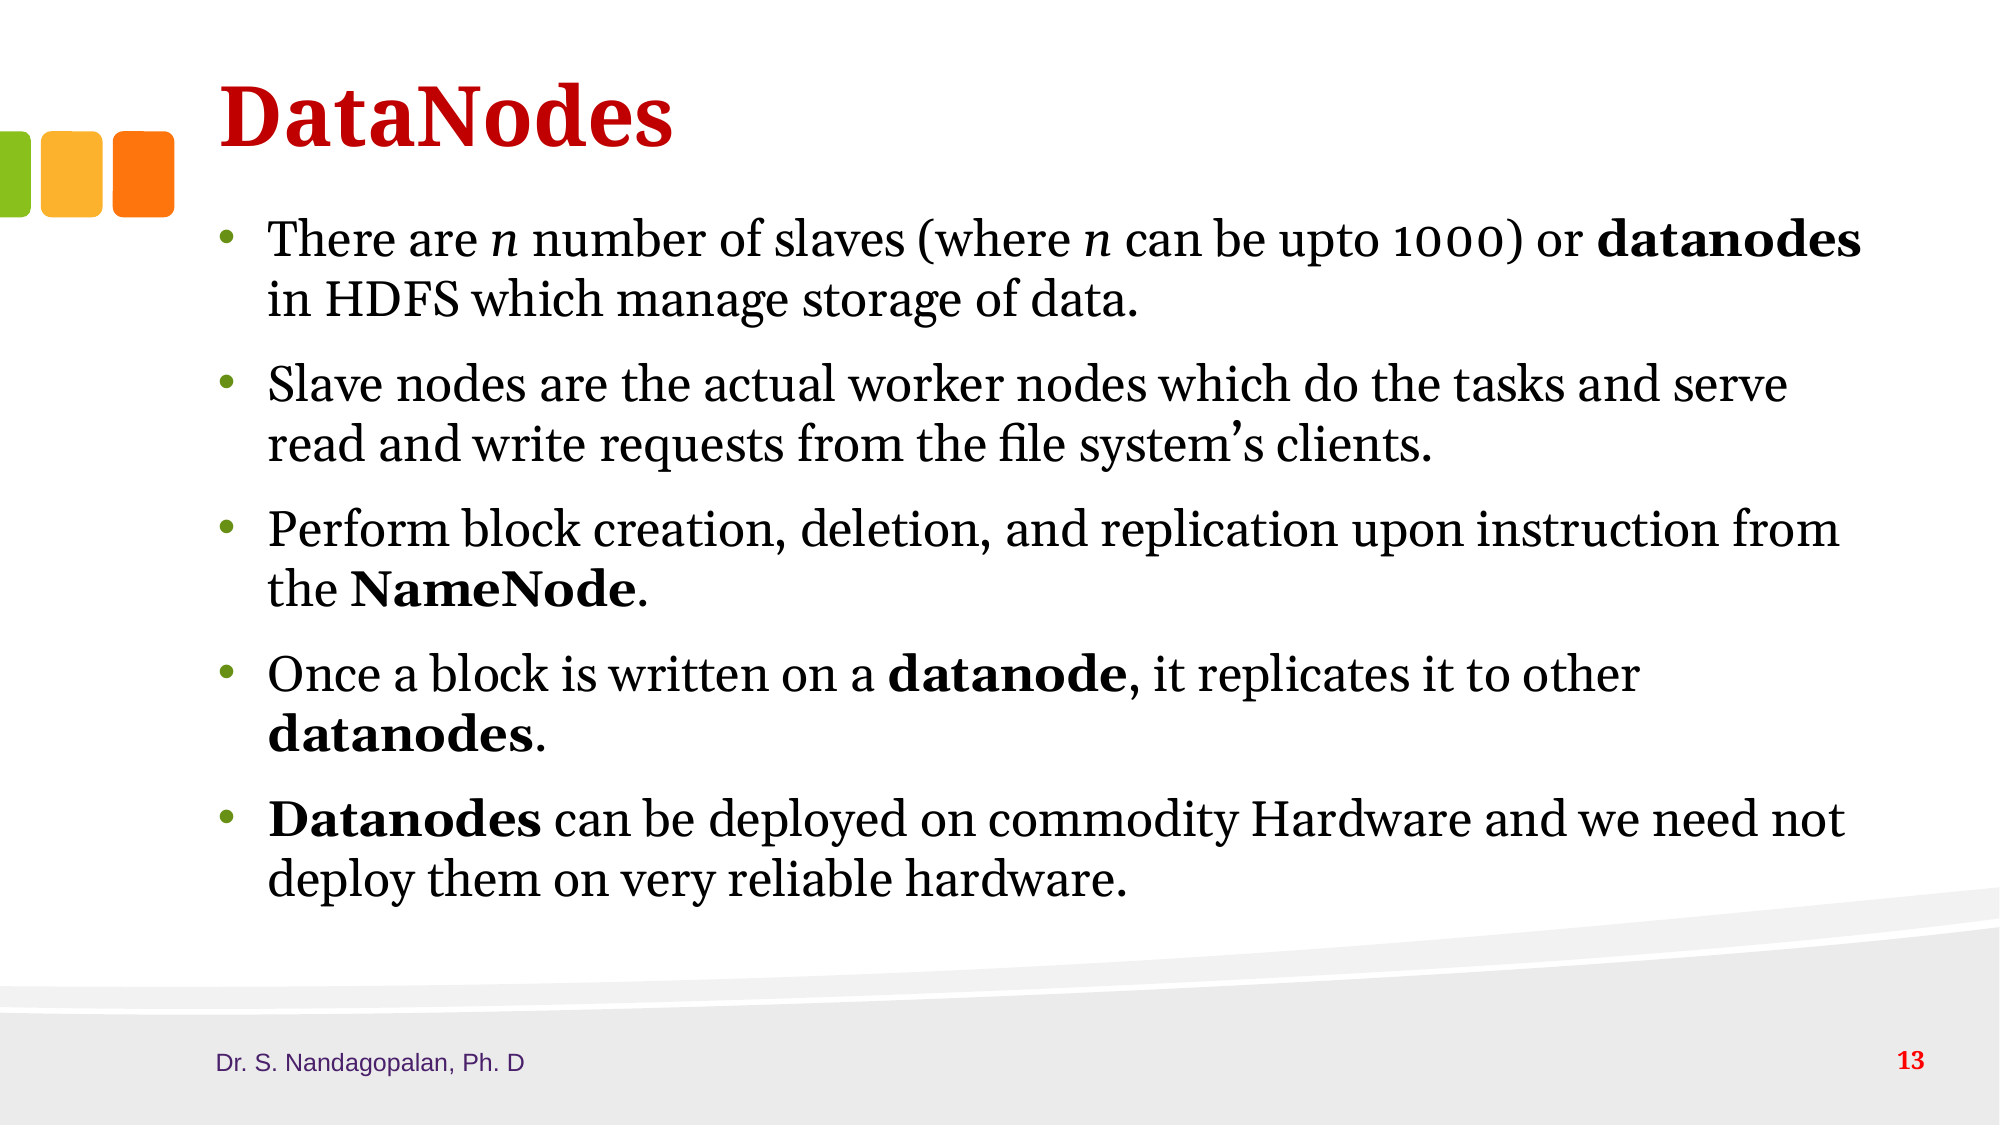

# DataNodes
There are n number of slaves (where n can be upto 1000) or datanodes in HDFS which manage storage of data.
Slave nodes are the actual worker nodes which do the tasks and serve read and write requests from the file system’s clients.
Perform block creation, deletion, and replication upon instruction from the NameNode.
Once a block is written on a datanode, it replicates it to other datanodes.
Datanodes can be deployed on commodity Hardware and we need not deploy them on very reliable hardware.
Dr. S. Nandagopalan, Ph. D
13